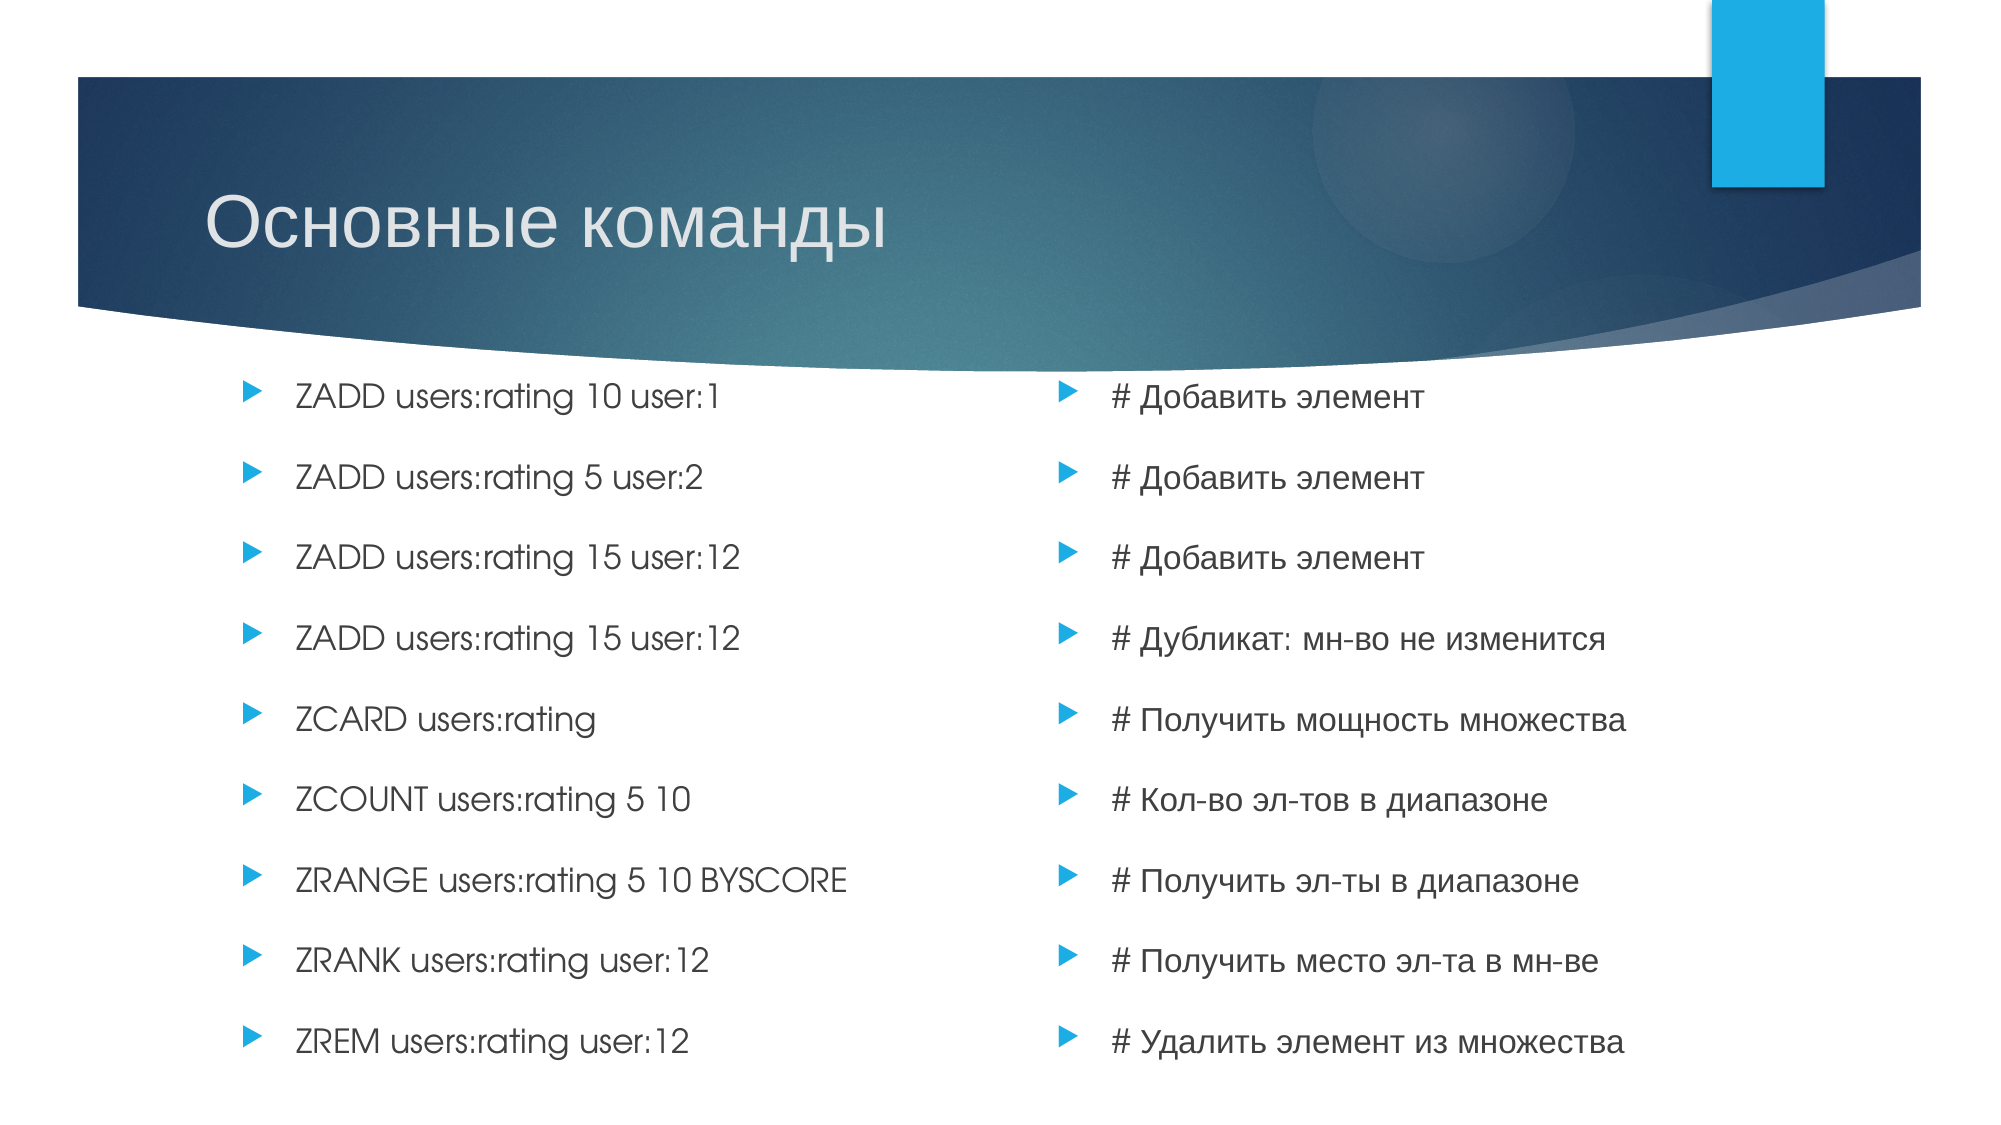

# Основные команды
ZADD users:rating 10 user:1
ZADD users:rating 5 user:2
ZADD users:rating 15 user:12
ZADD users:rating 15 user:12
ZCARD users:rating
ZCOUNT users:rating 5 10
ZRANGE users:rating 5 10 BYSCORE
ZRANK users:rating user:12
ZREM users:rating user:12
# Добавить элемент
# Добавить элемент
# Добавить элемент
# Дубликат: мн-во не изменится
# Получить мощность множества
# Кол-во эл-тов в диапазоне
# Получить эл-ты в диапазоне
# Получить место эл-та в мн-ве
# Удалить элемент из множества